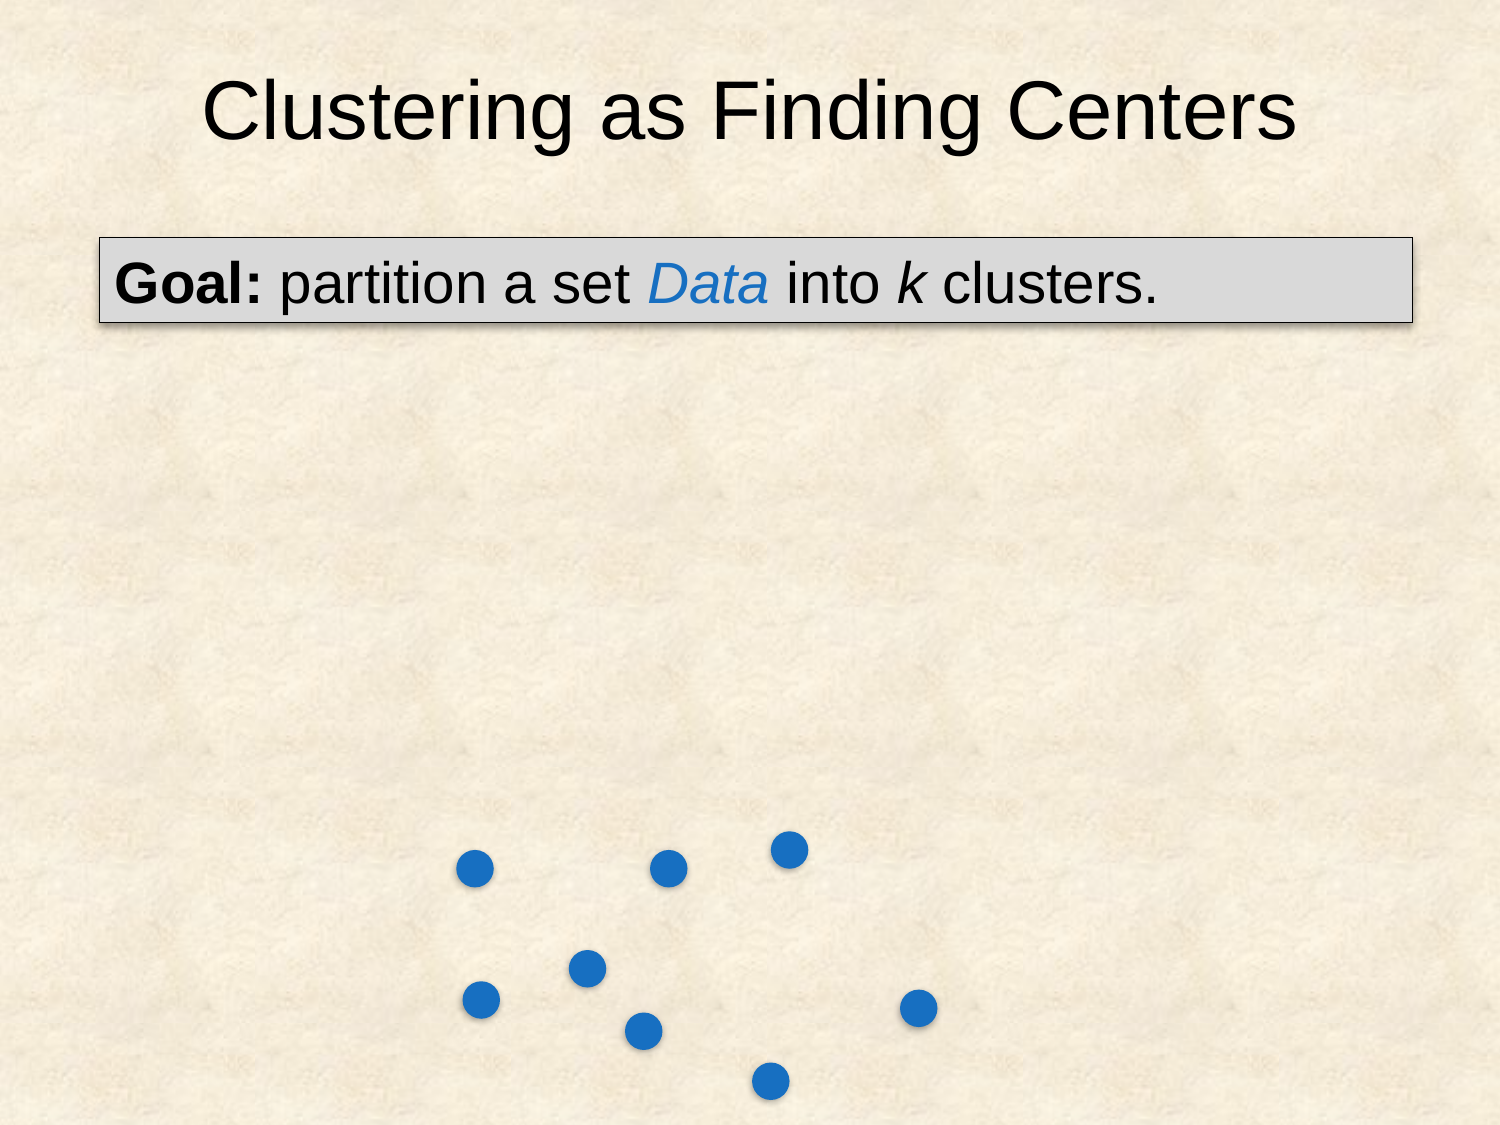

# Clustering as Finding Centers
Goal: partition a set Data into k clusters.